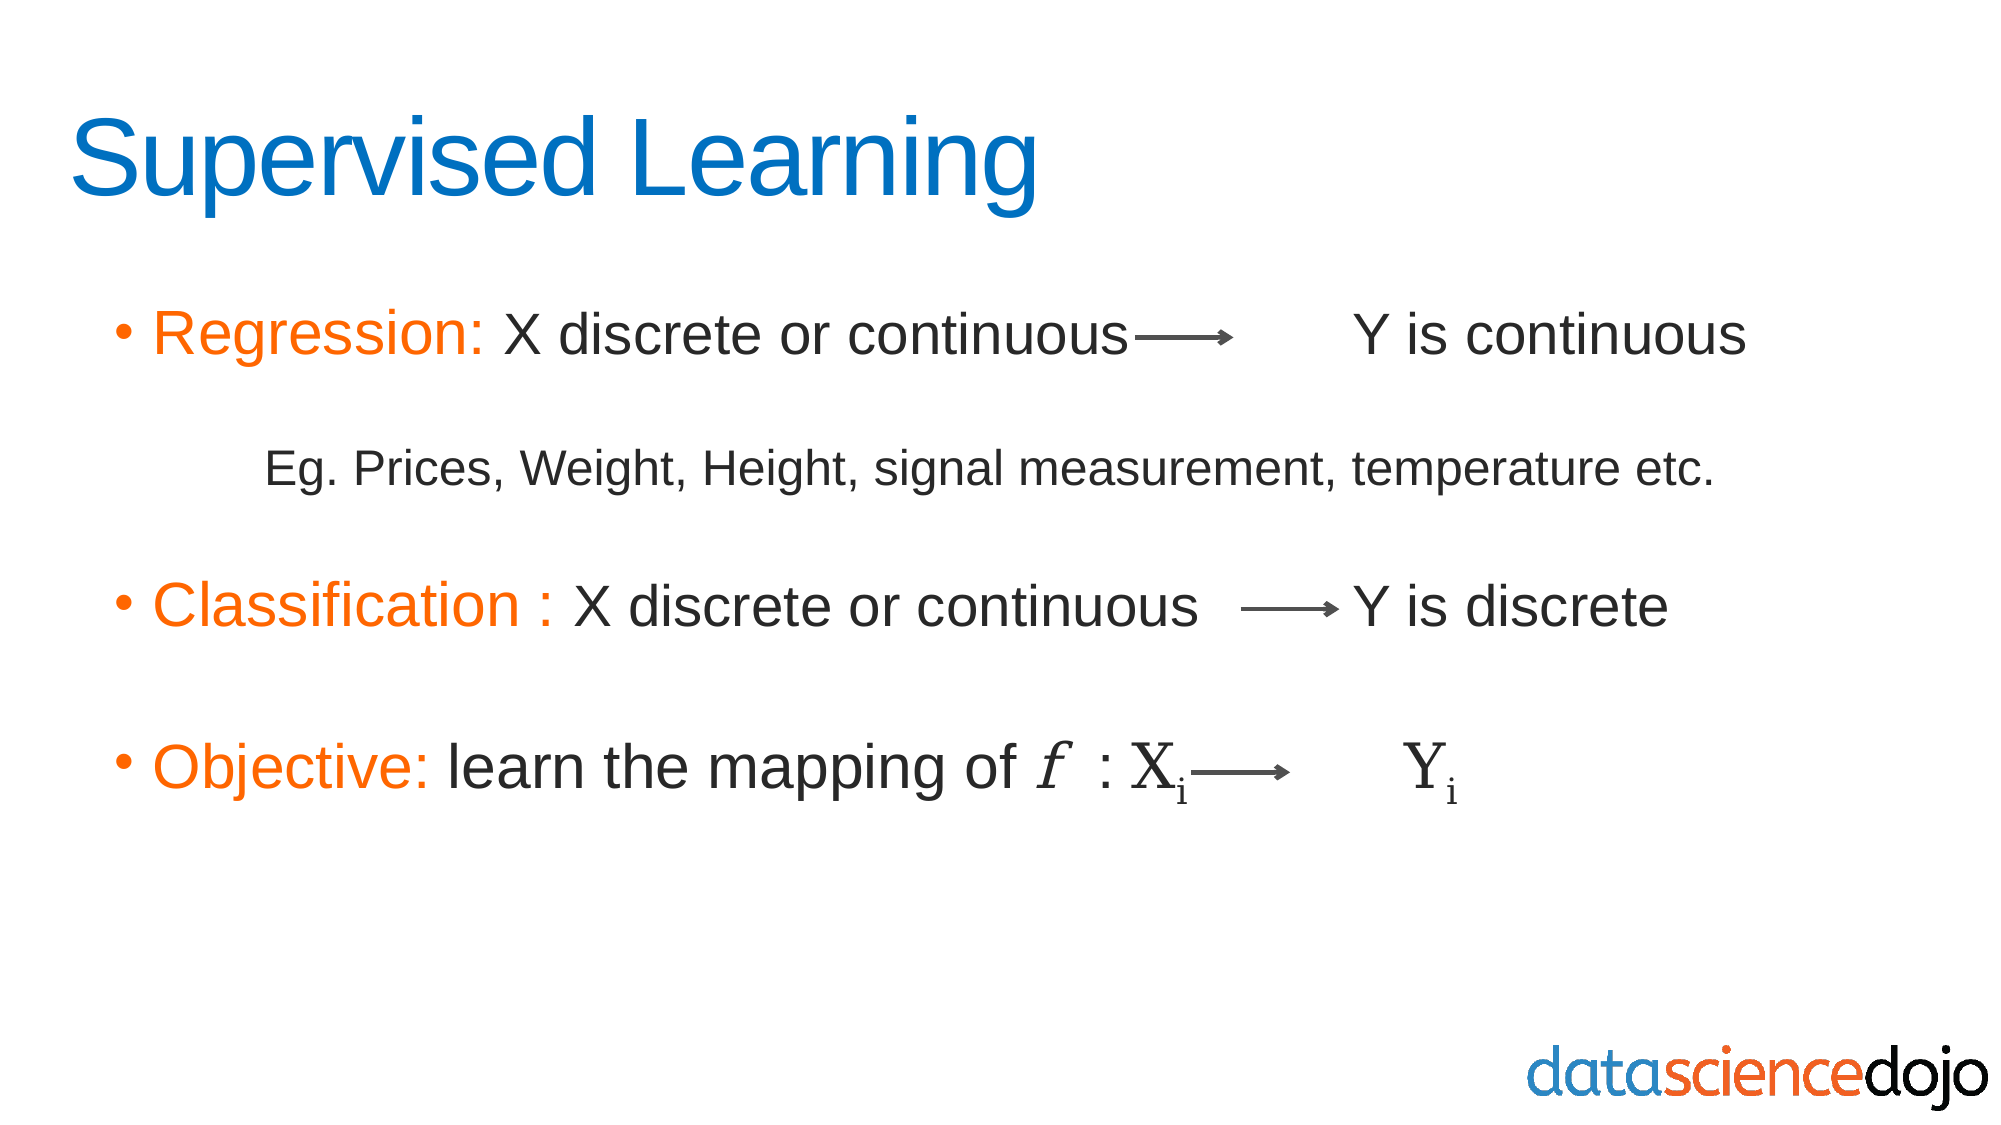

# Supervised Learning
Regression: X discrete or continuous		Y is continuous

	Eg. Prices, Weight, Height, signal measurement, temperature etc.

Classification : X discrete or continuous		Y is discrete

Objective: learn the mapping of f  : Xi           Yi